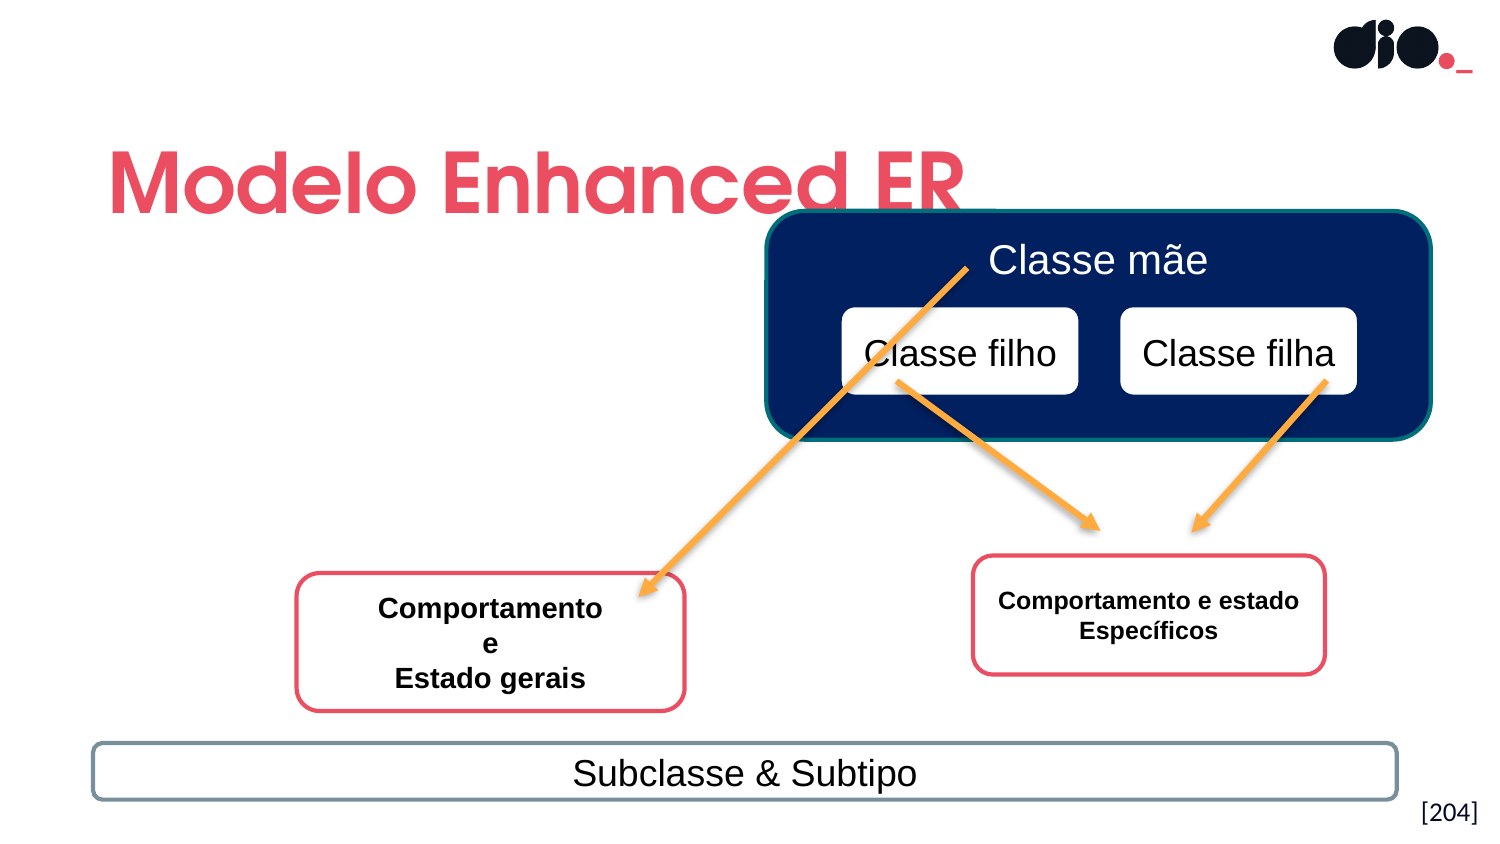

Modelo Enhanced ER
Classe mãe

Classe filha
Classe filho
Comportamento e estado
Específicos
Comportamento
e
Estado gerais
Subclasse & Subtipo
[204]